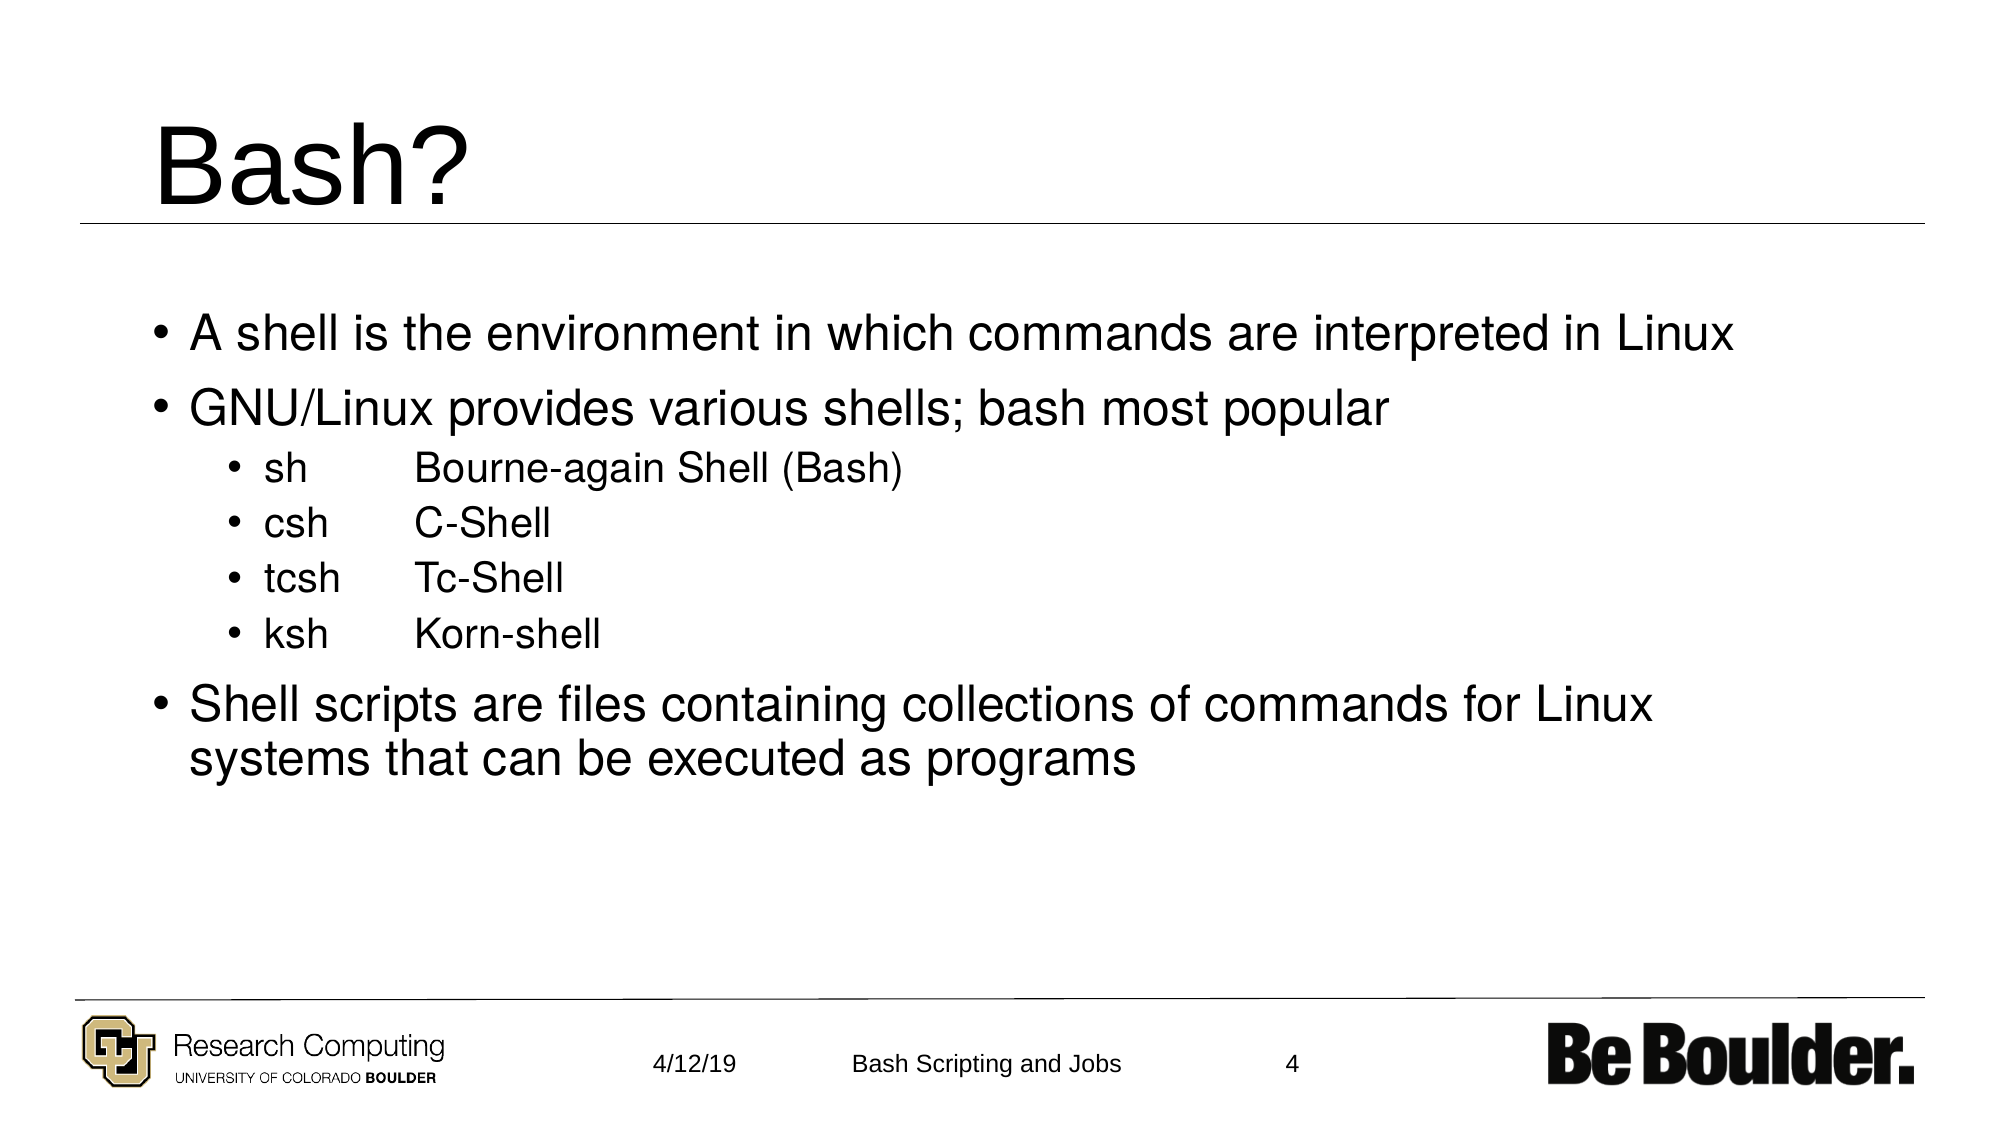

# Bash?
A shell is the environment in which commands are interpreted in Linux
GNU/Linux provides various shells; bash most popular
sh	Bourne-again Shell (Bash)
csh	C-Shell
tcsh	Tc-Shell
ksh	Korn-shell
Shell scripts are files containing collections of commands for Linux systems that can be executed as programs
4/12/19
4
Bash Scripting and Jobs